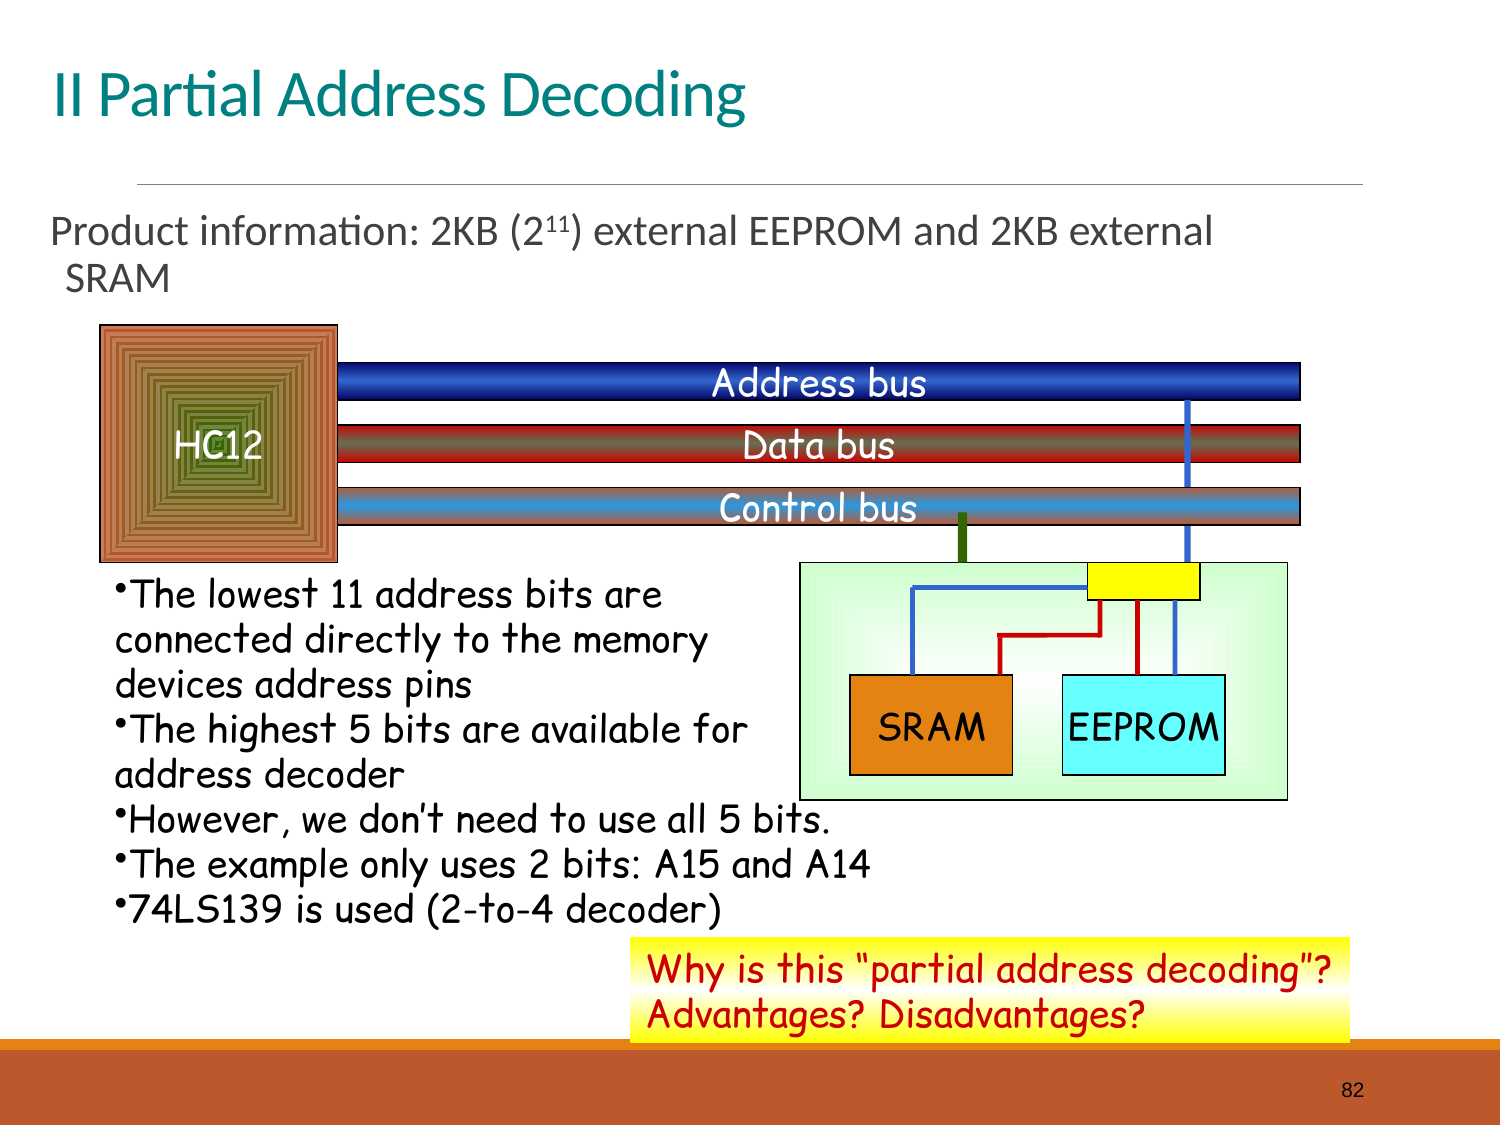

# II Partial Address Decoding
Product information: 2KB (211) external EEPROM and 2KB external SRAM
HC12
Address bus

Data bus
Control bus

The lowest 11 address bits are
connected directly to the memory
devices address pins
The highest 5 bits are available for
address decoder
However, we don’t need to use all 5 bits.
The example only uses 2 bits: A15 and A14
74LS139 is used (2-to-4 decoder)

SRAM
EEPROM
Why is this “partial address decoding”?
Advantages? Disadvantages?
82